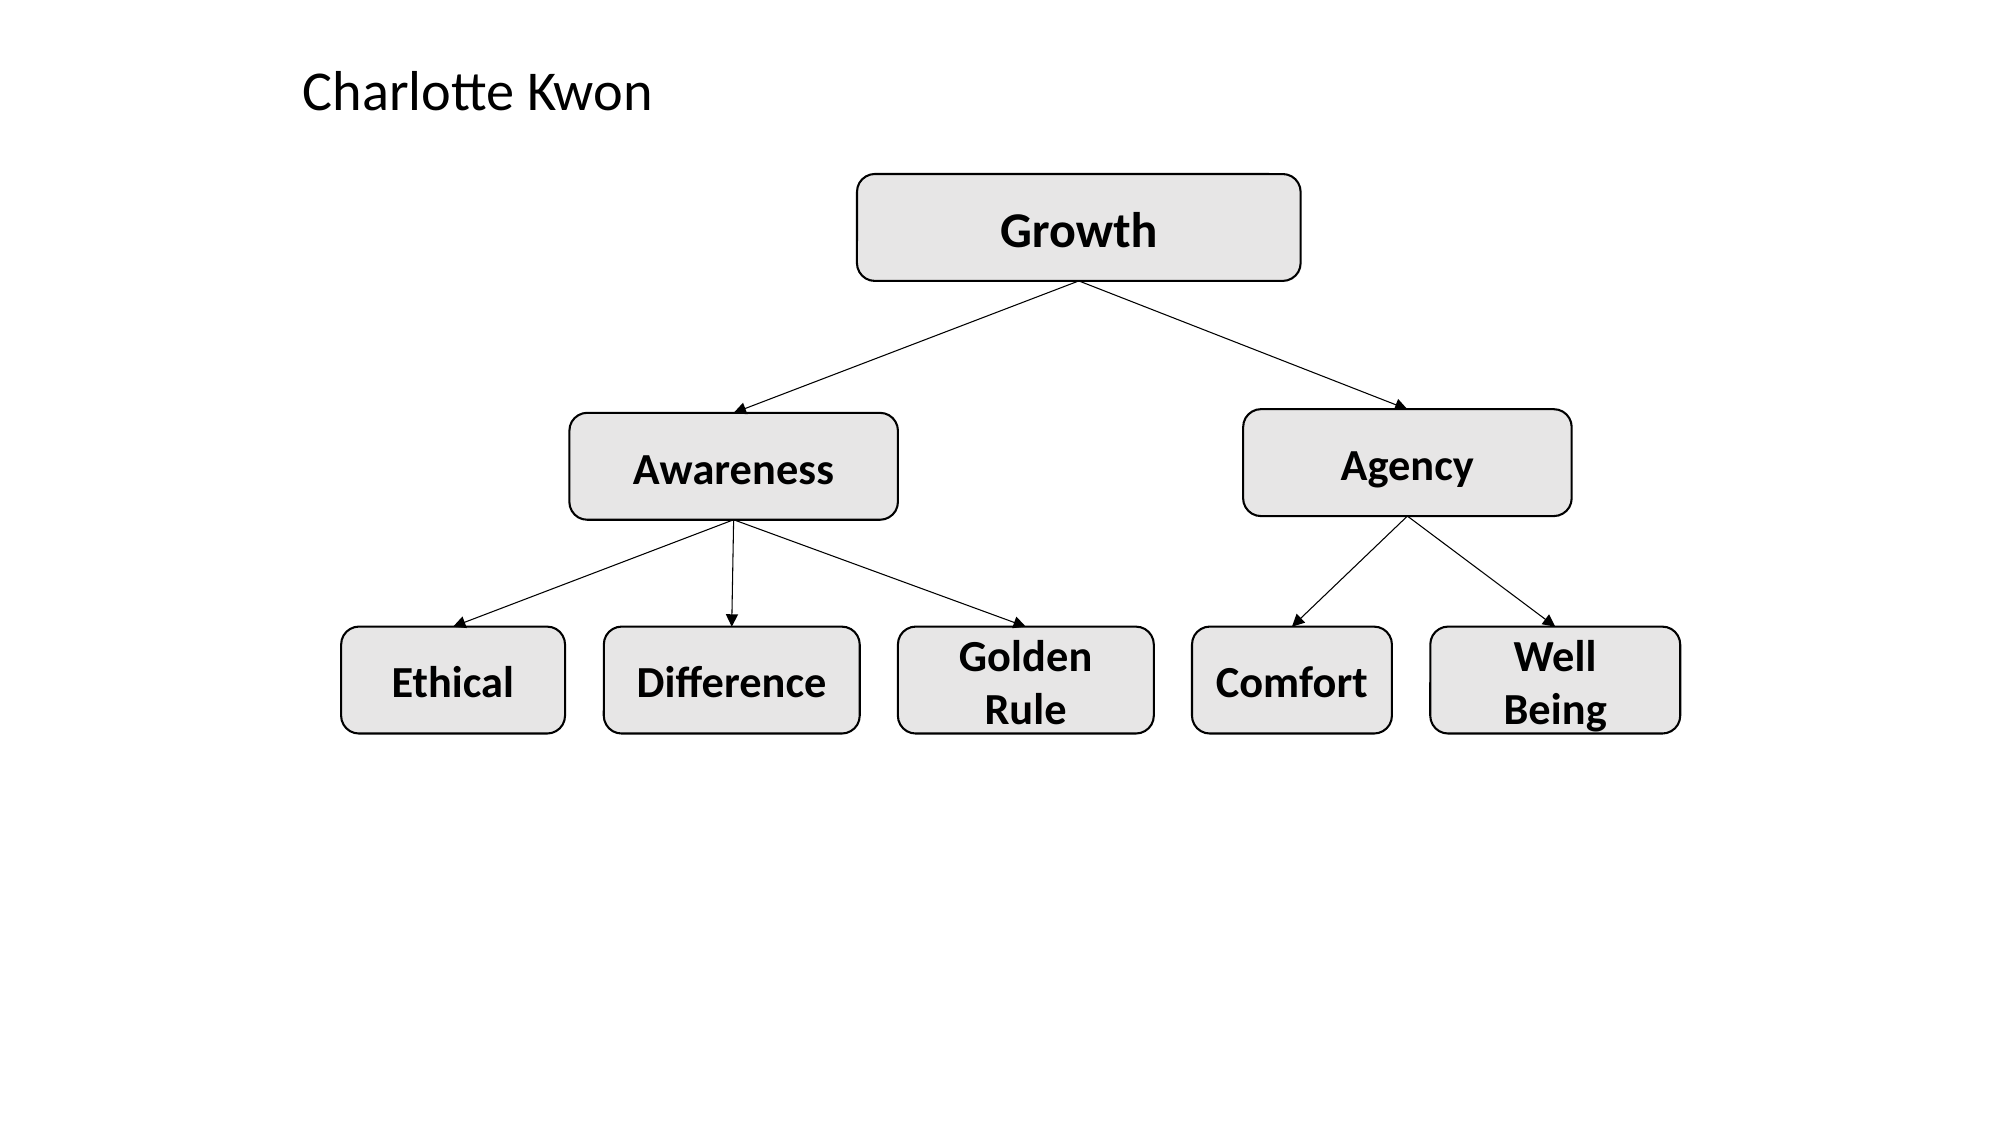

Charlotte Kwon
Growth
Agency
Awareness
Ethical
Difference
Golden Rule
Comfort
Well
Being